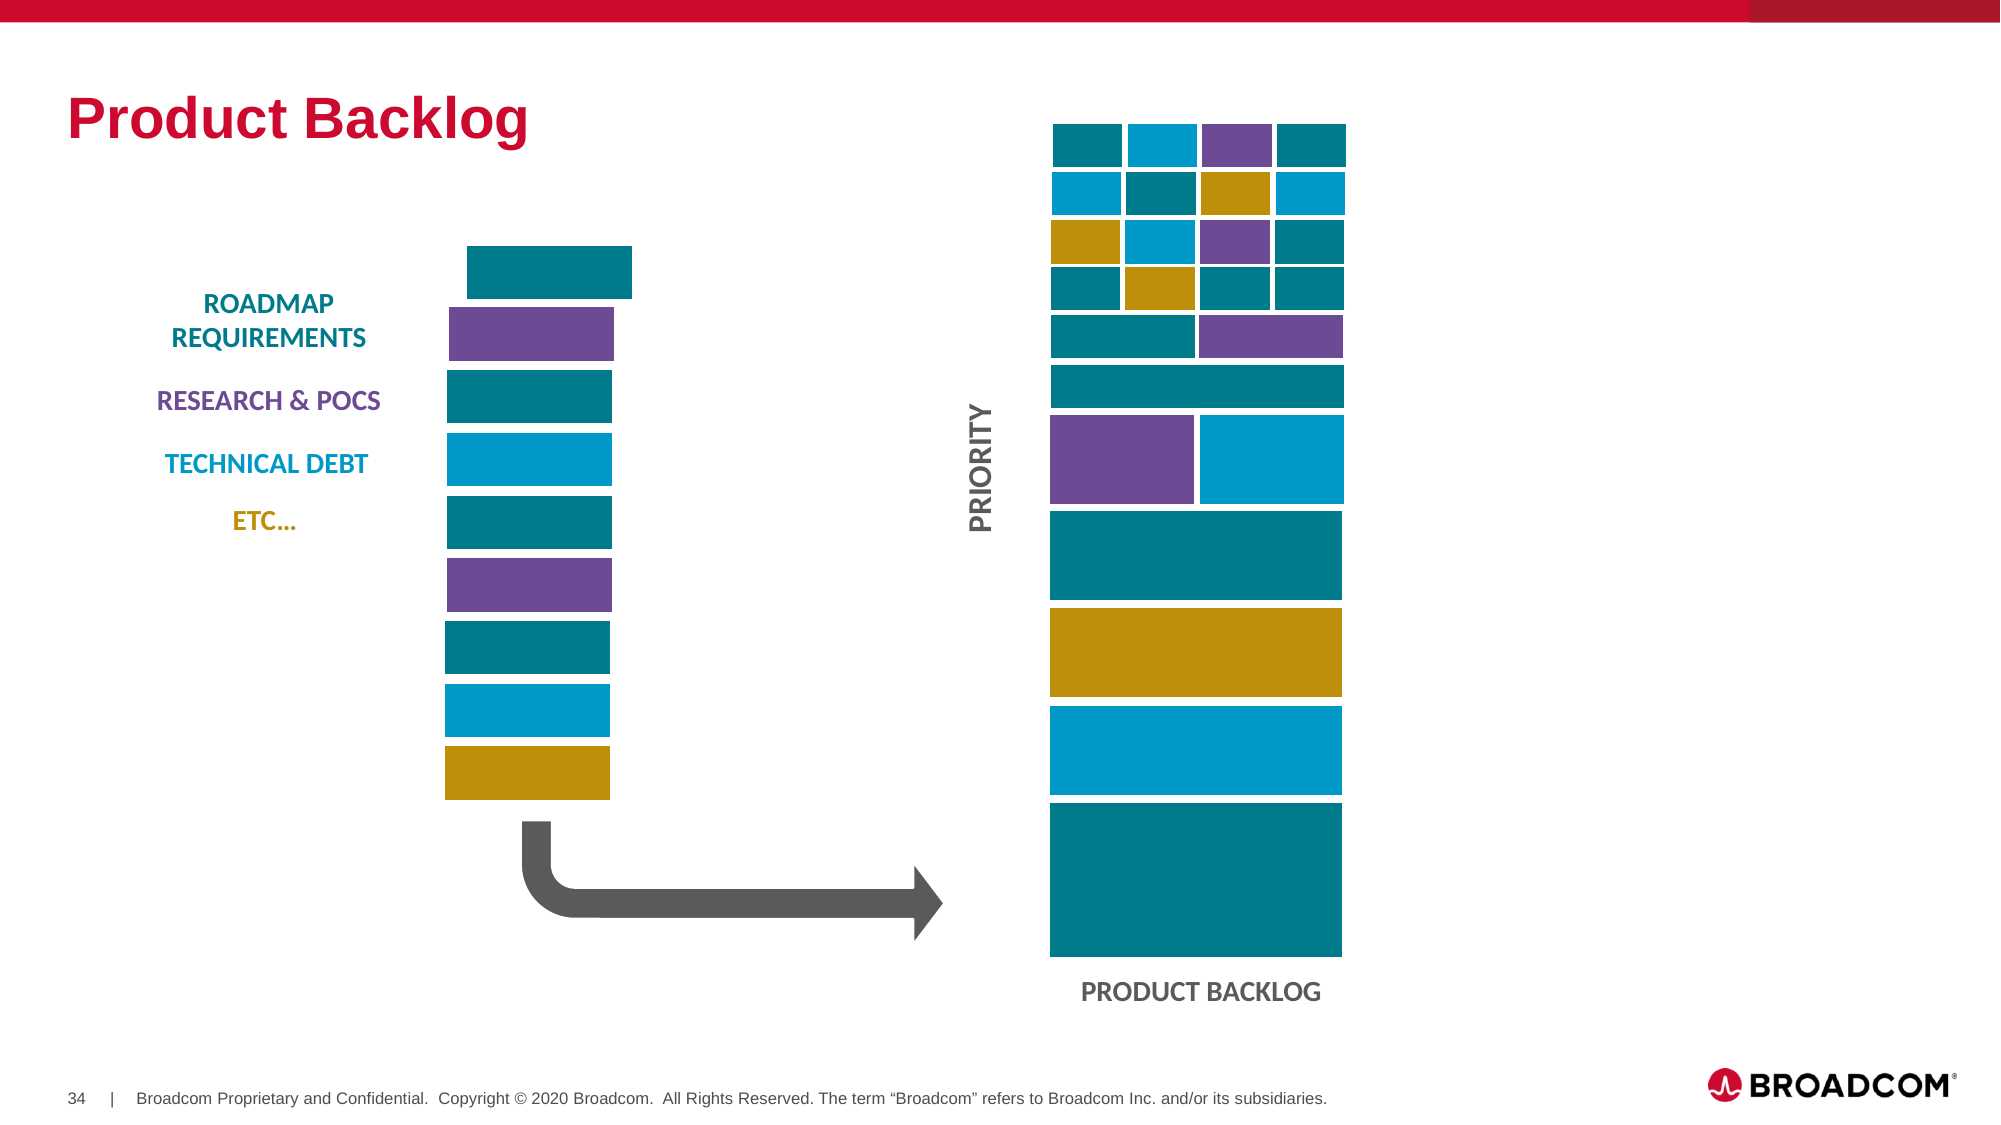

# Product Backlog

ROADMAP REQUIREMENTS

RESEARCH & POCS

TECHNICAL DEBT
PRIORITY
ETC…

PRODUCT BACKLOG